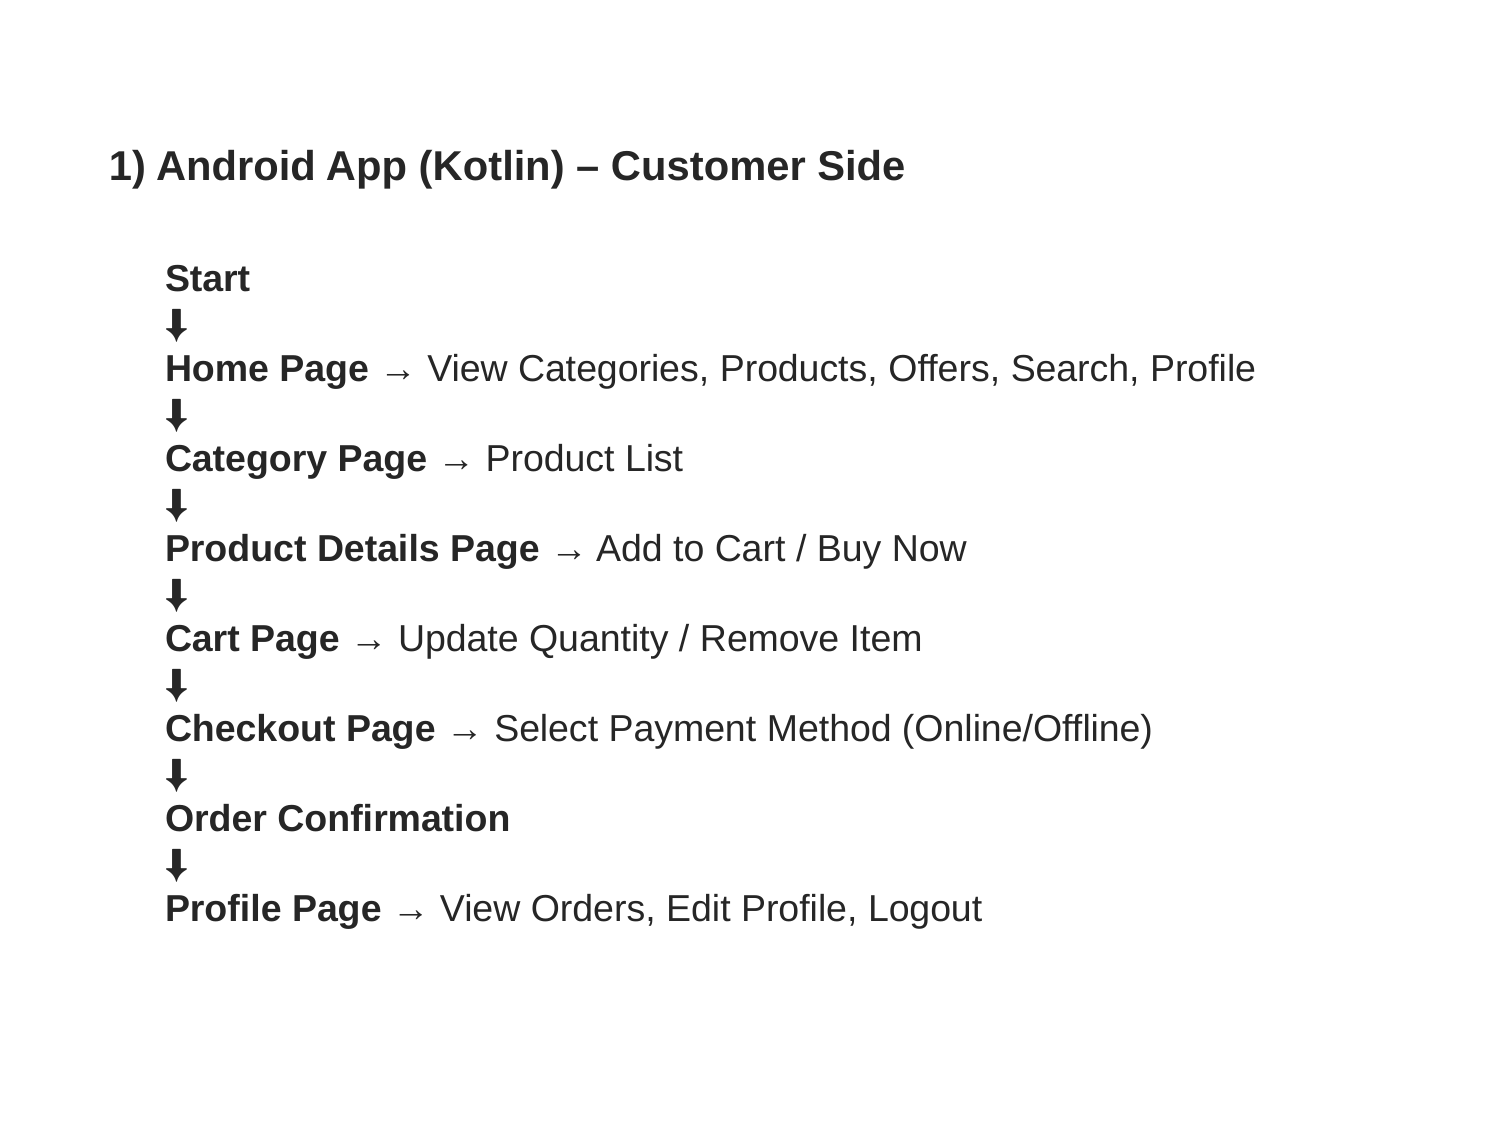

1) Android App (Kotlin) – Customer Side

Start
⬇
Home Page → View Categories, Products, Offers, Search, Profile
⬇
Category Page → Product List
⬇
Product Details Page → Add to Cart / Buy Now
⬇
Cart Page → Update Quantity / Remove Item
⬇
Checkout Page → Select Payment Method (Online/Offline)
⬇
Order Confirmation
⬇
Profile Page → View Orders, Edit Profile, Logout